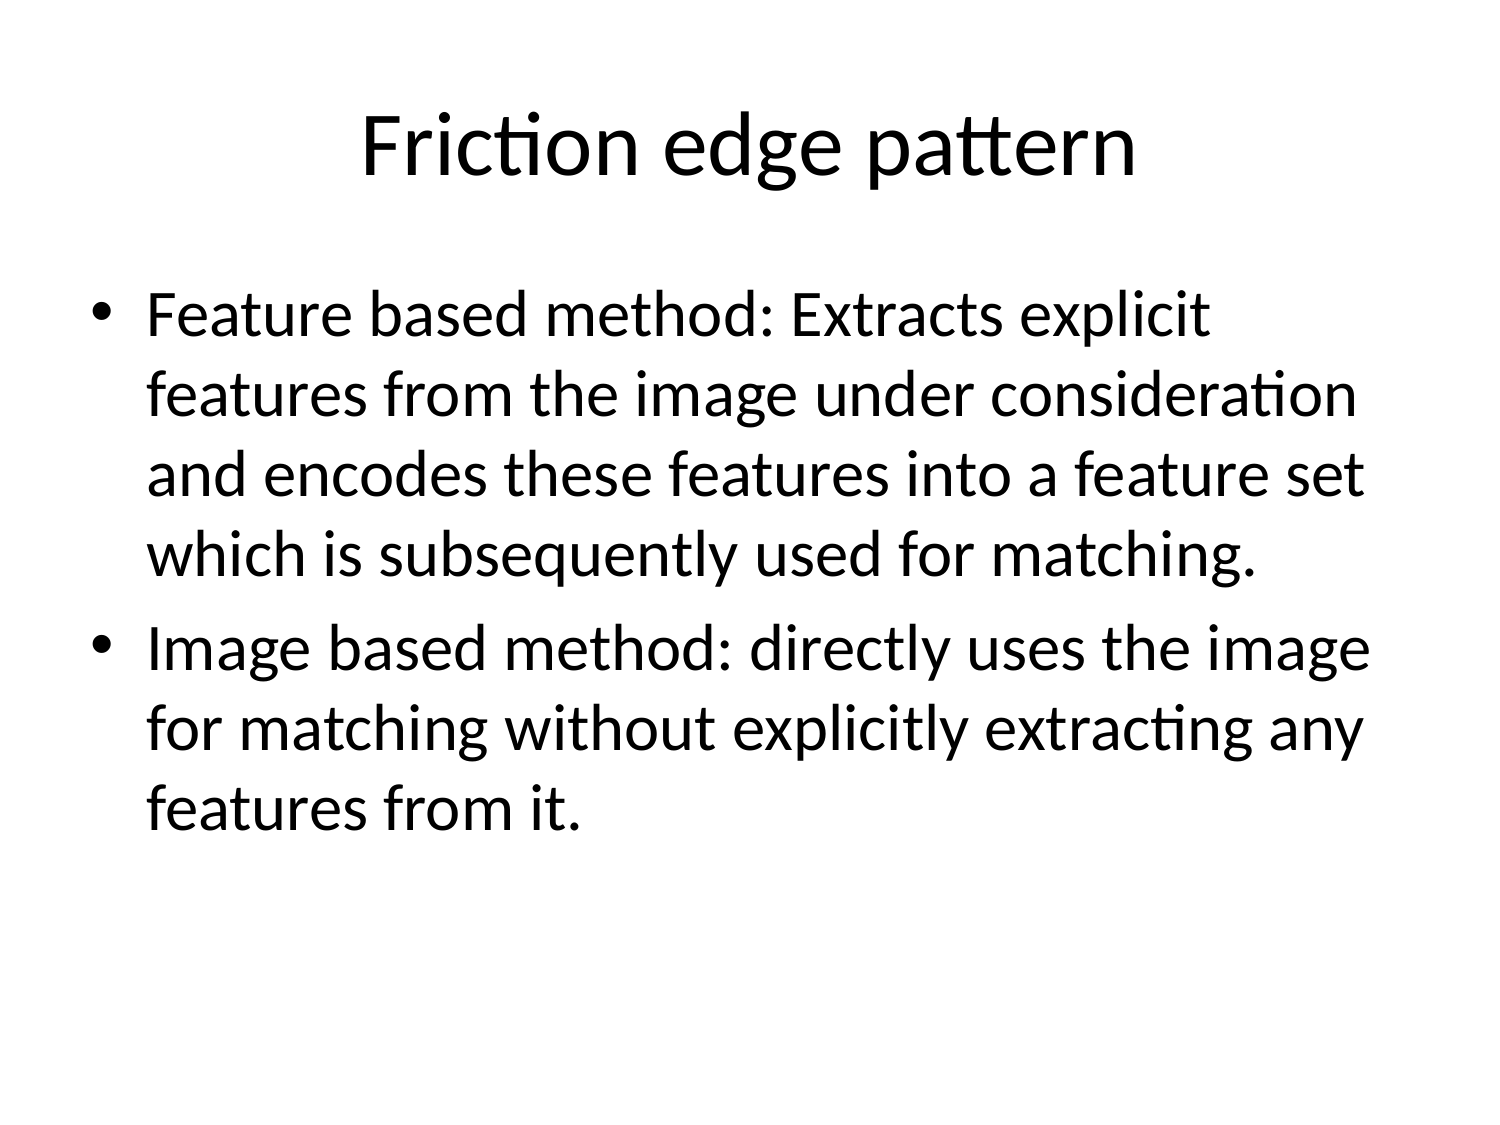

# Friction edge pattern
Feature based method: Extracts explicit features from the image under consideration and encodes these features into a feature set which is subsequently used for matching.
Image based method: directly uses the image for matching without explicitly extracting any features from it.